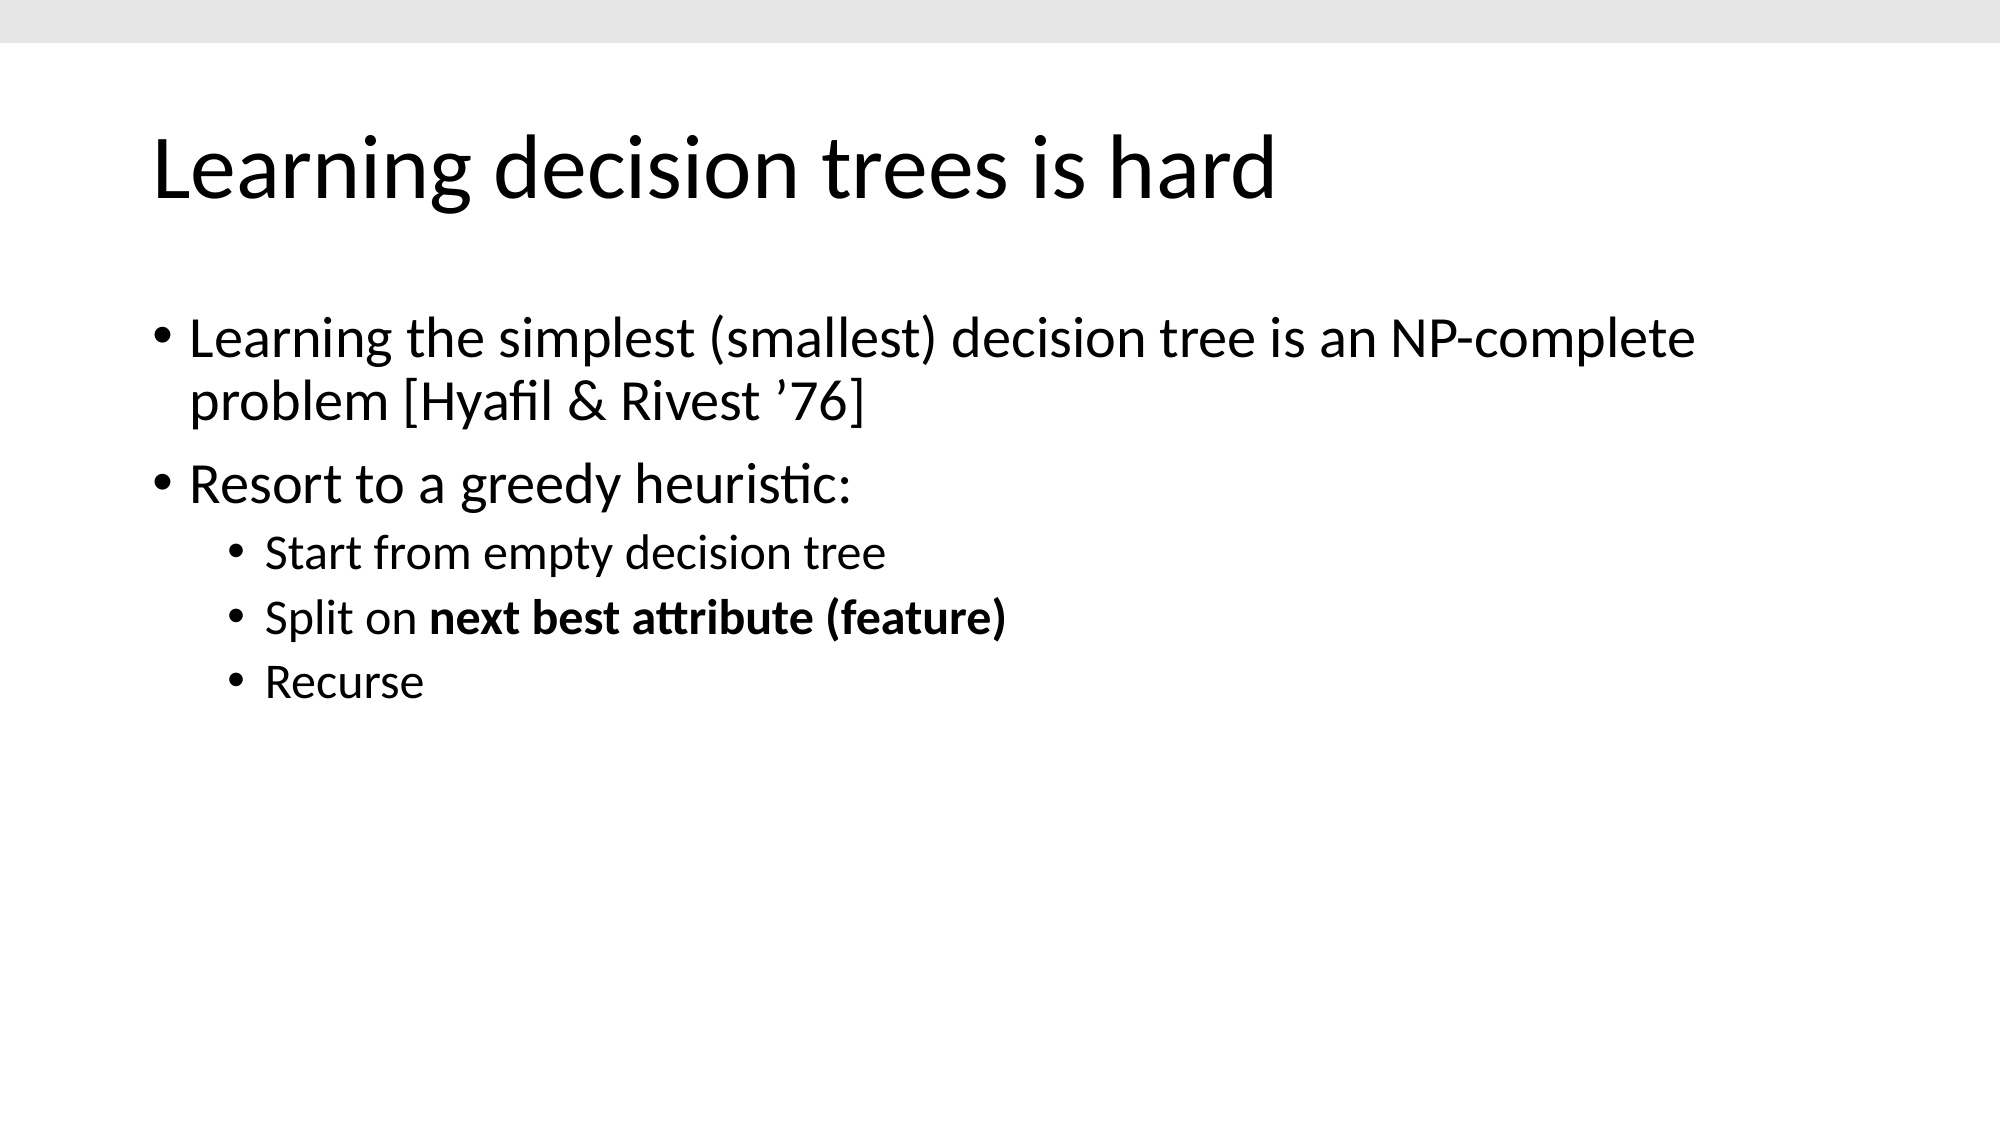

# Learning decision trees is hard
Learning the simplest (smallest) decision tree is an NP-complete problem [Hyafil & Rivest ’76]
Resort to a greedy heuristic:
Start from empty decision tree
Split on next best attribute (feature)
Recurse